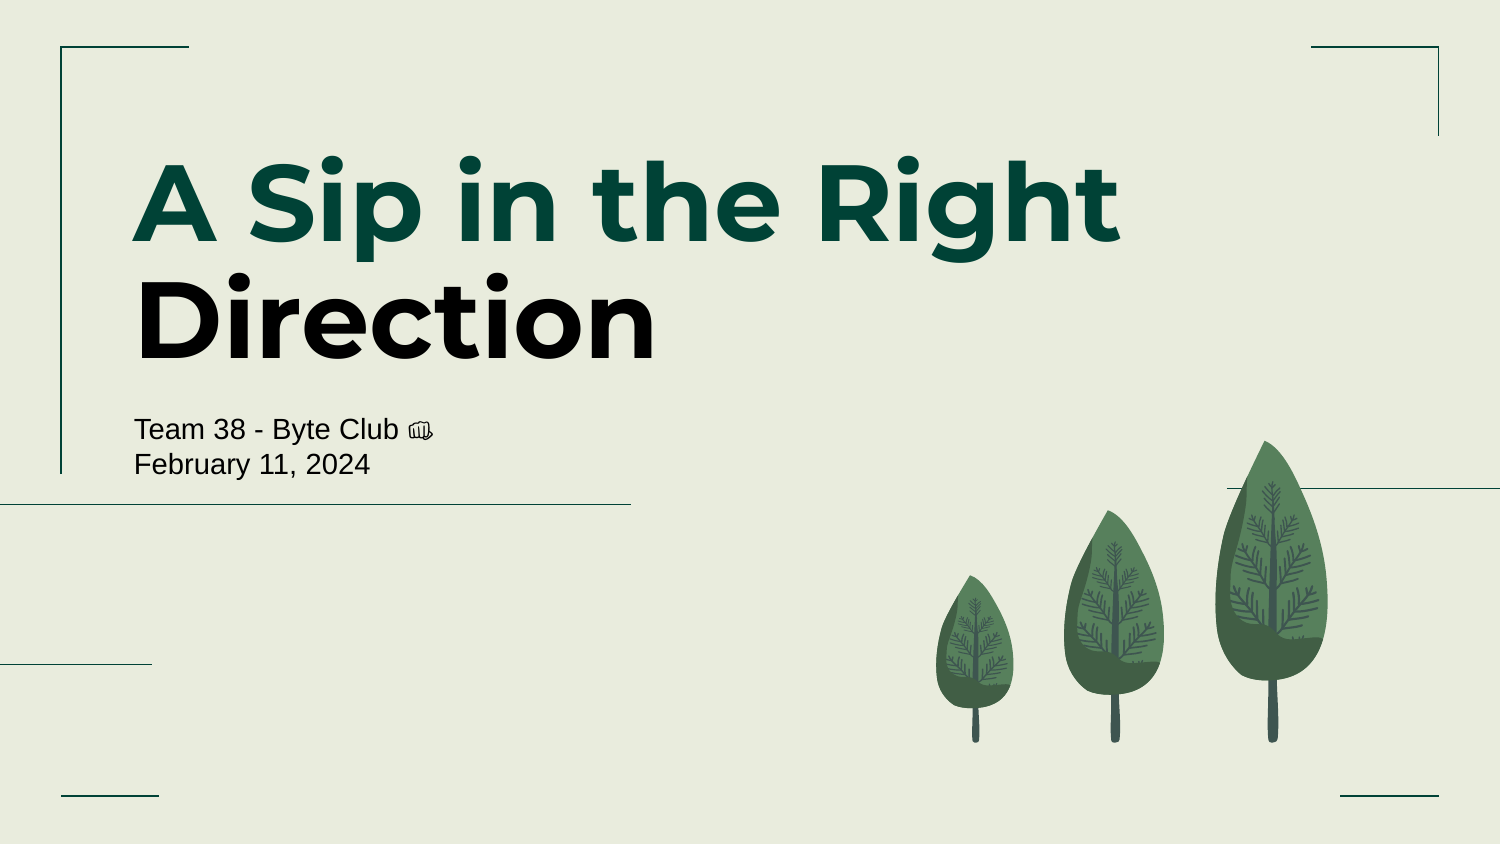

# A Sip in the Right Direction
Team 38 - Byte Club 👊
February 11, 2024